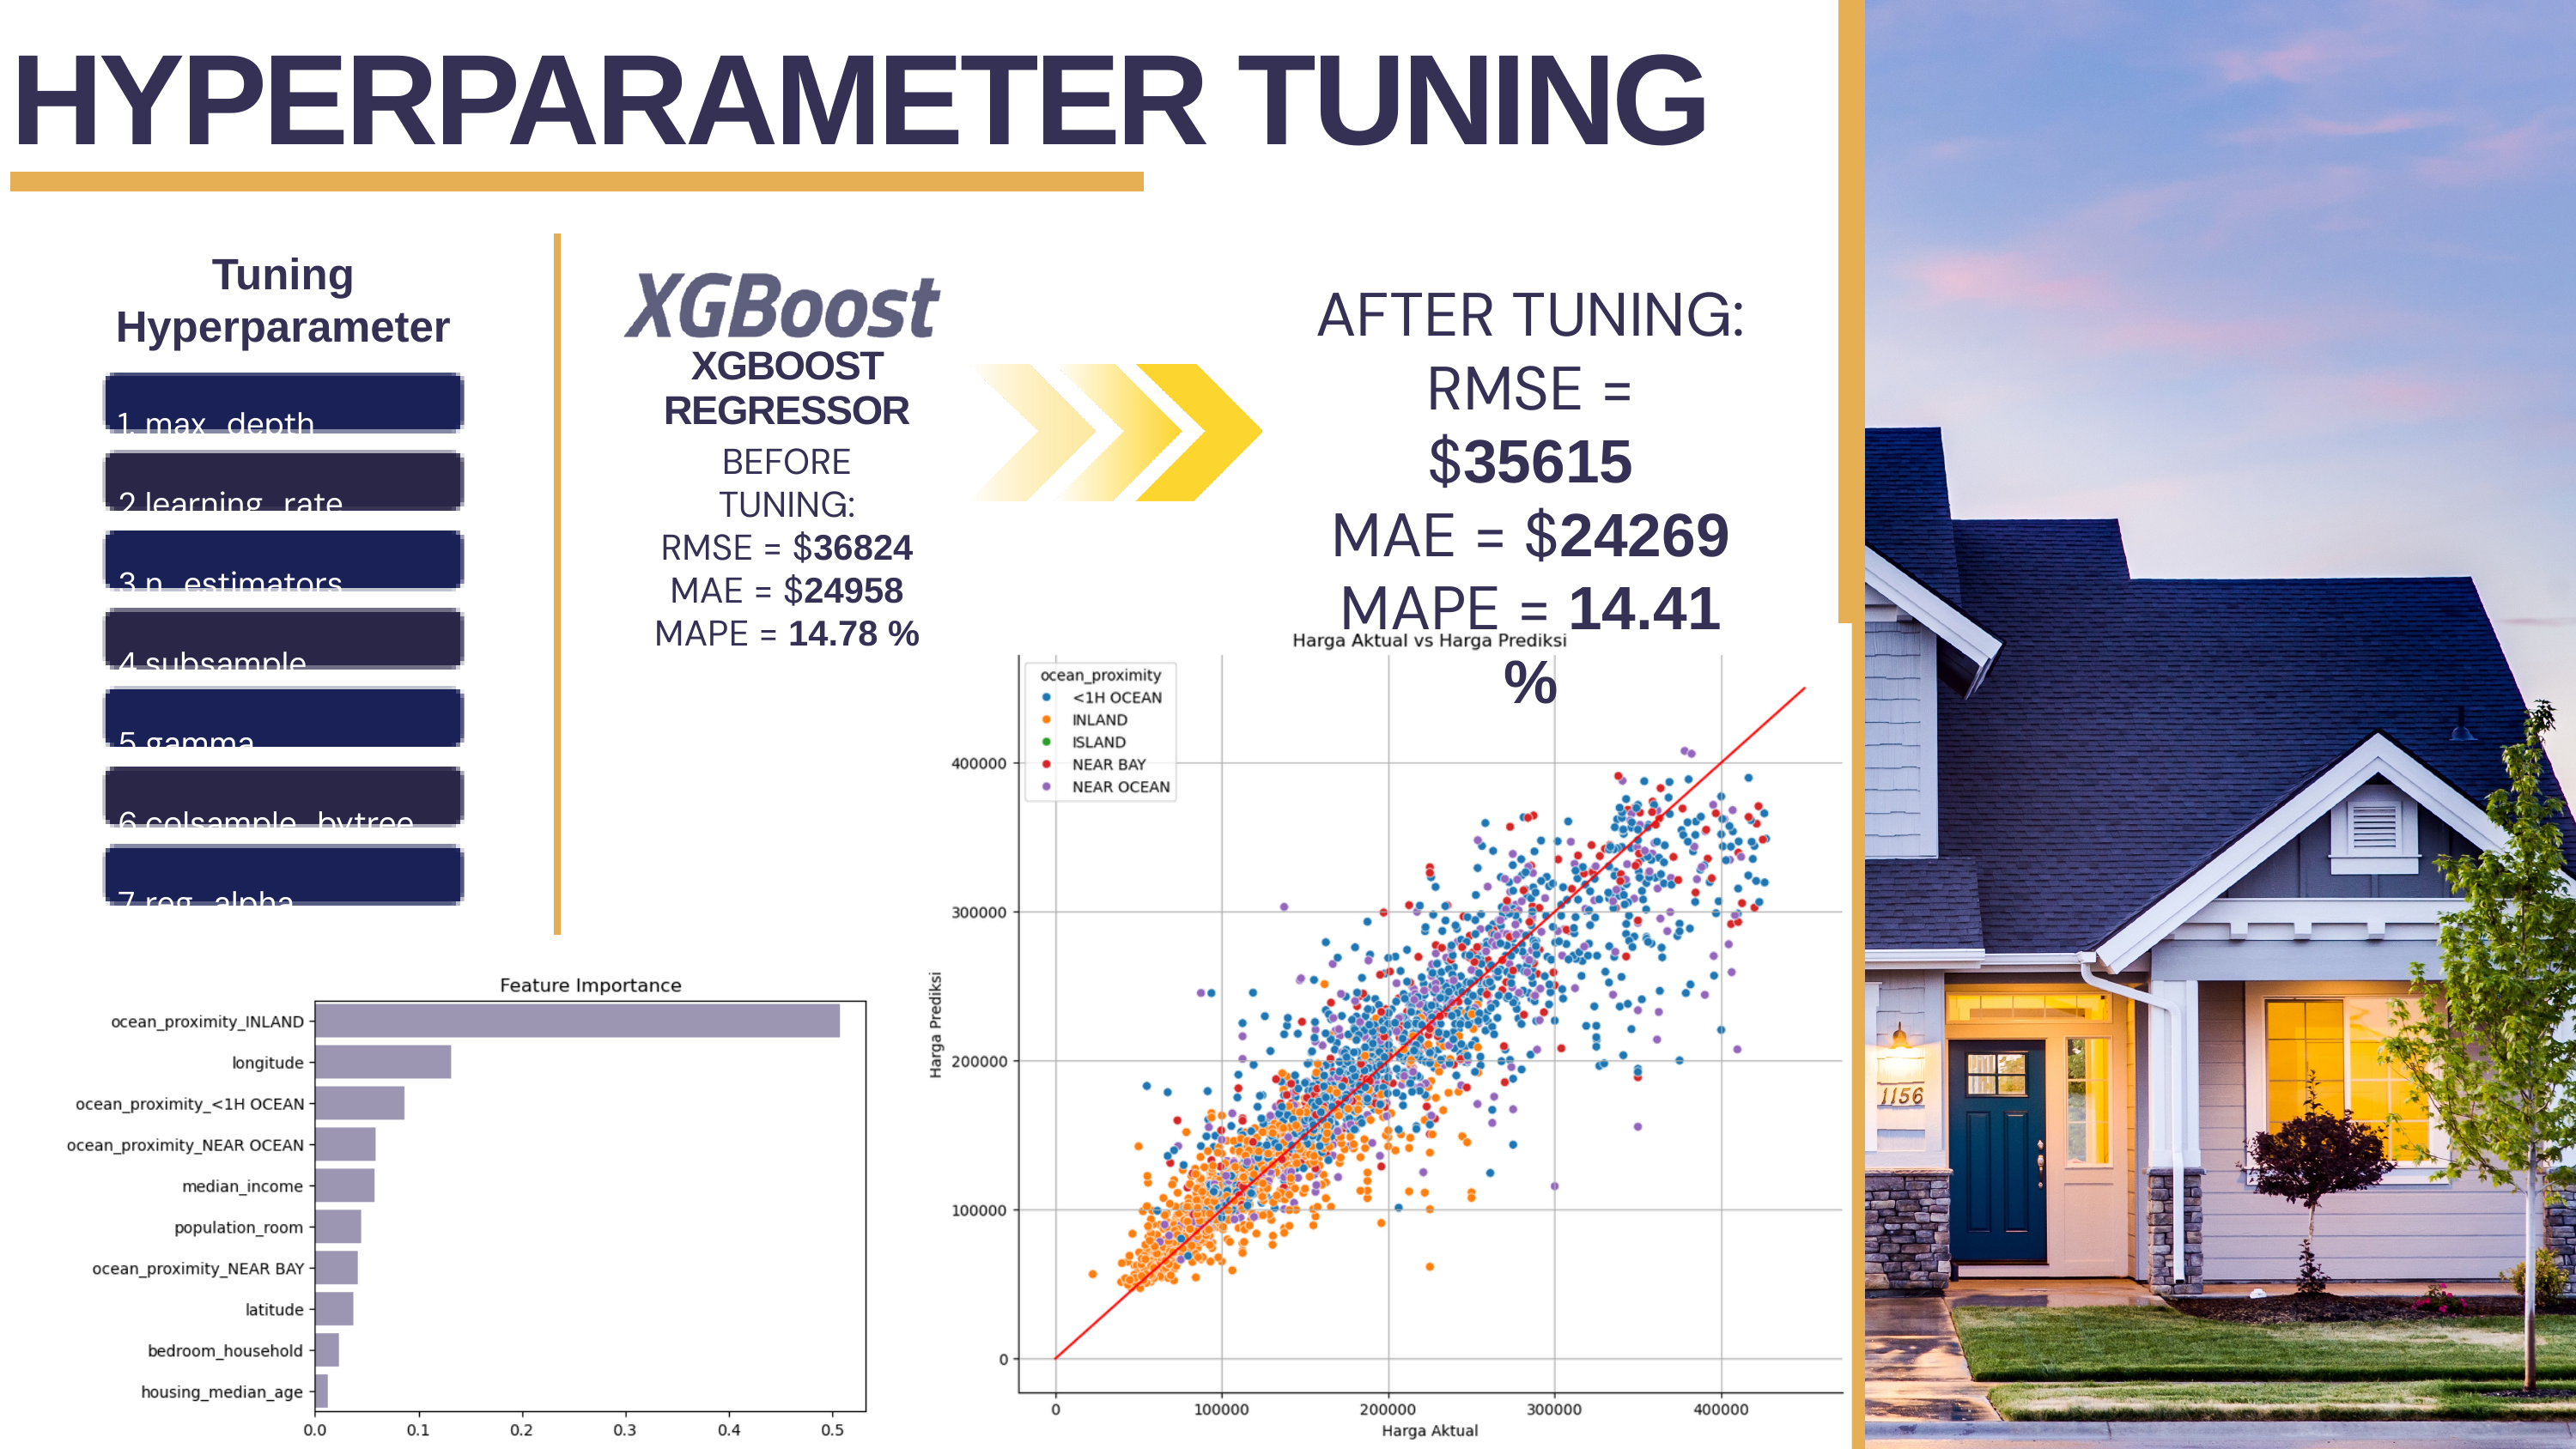

HYPERPARAMETER TUNING

Tuning
Hyperparameter

AFTER TUNING:
RMSE = $35615
MAE = $24269
MAPE = 14.41 %

max_depth
learning_rate
n_estimators
subsample
gamma
colsample_bytree
reg_alpha

XGBOOST REGRESSOR

BEFORE TUNING:
RMSE = $36824
MAE = $24958
MAPE = 14.78 %